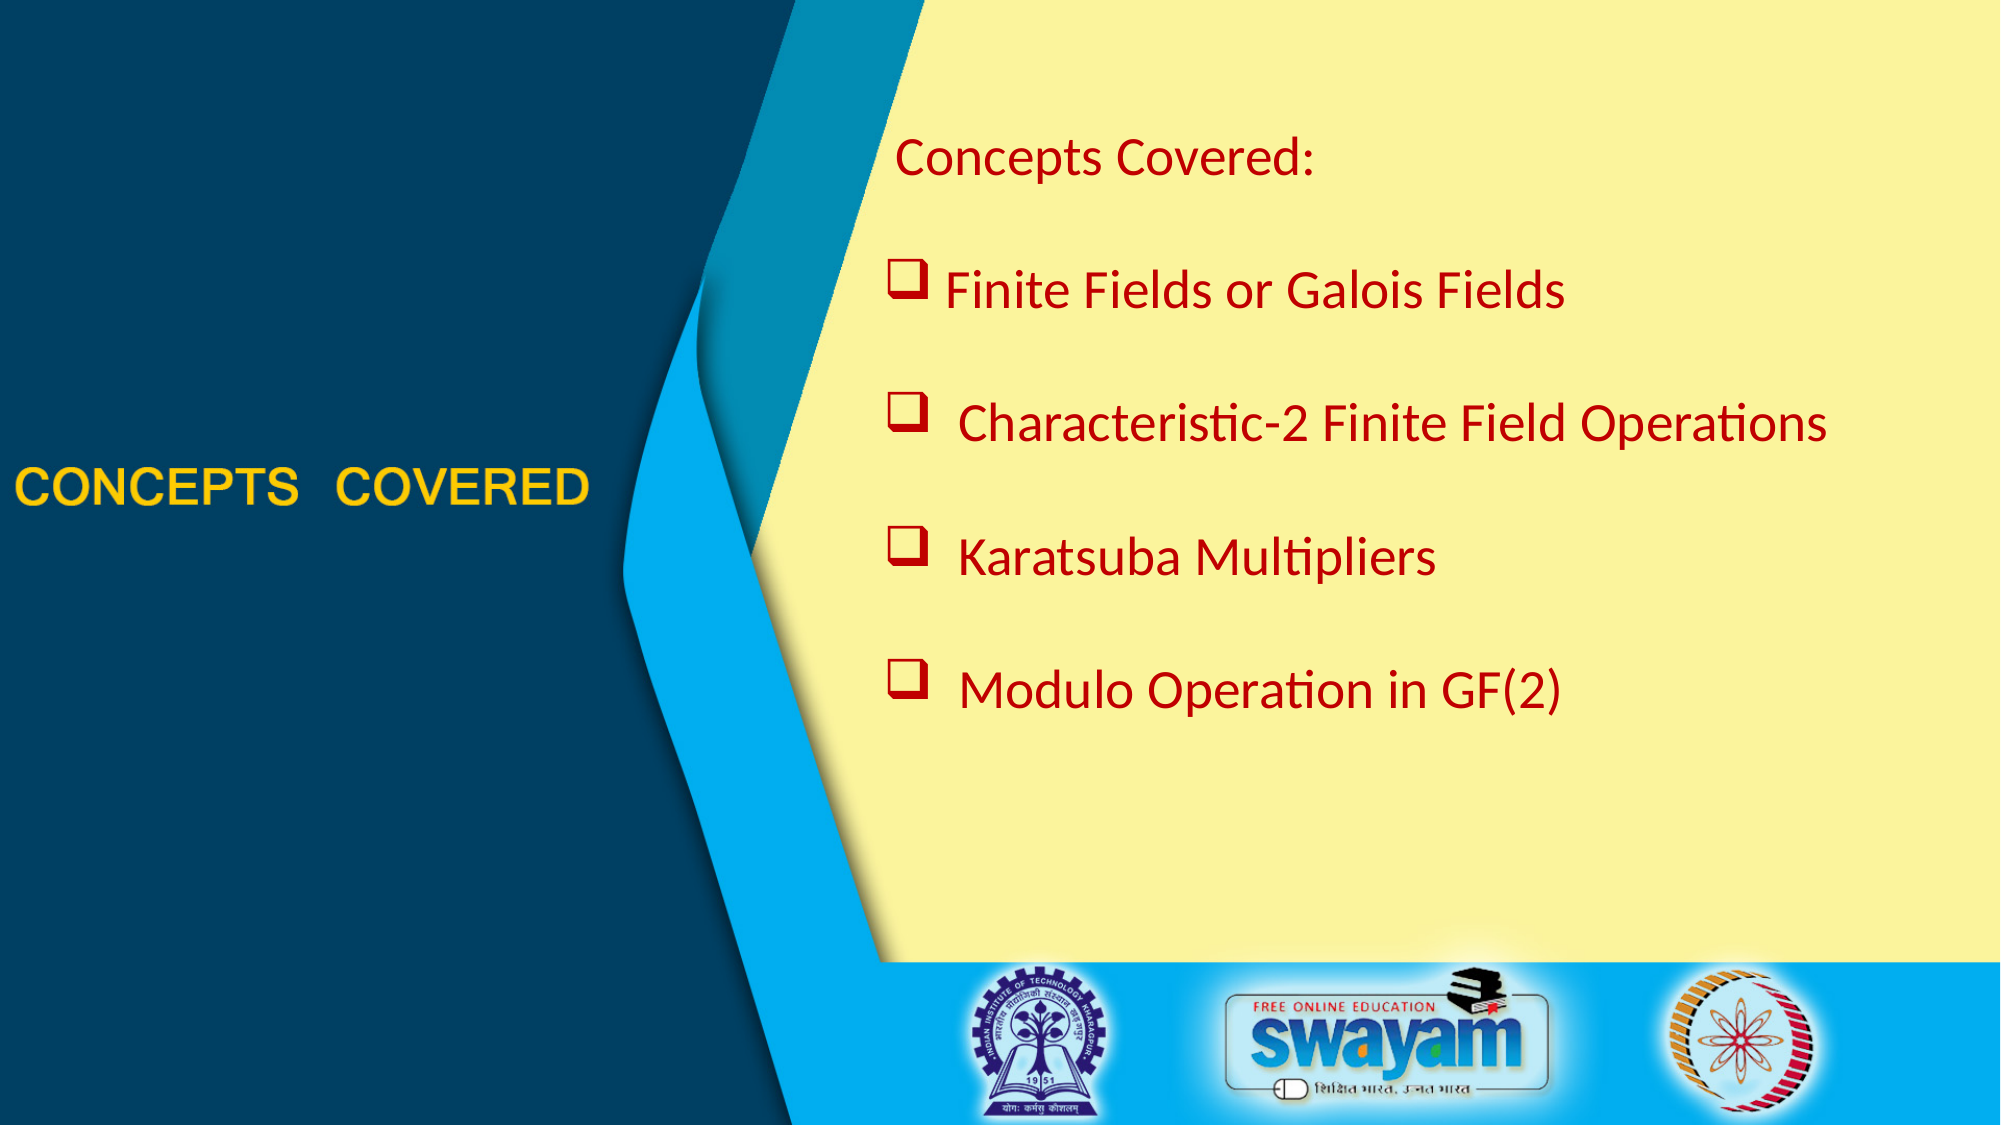

Concepts Covered:
 Finite Fields or Galois Fields
  Characteristic-2 Finite Field Operations
  Karatsuba Multipliers
  Modulo Operation in GF(2)